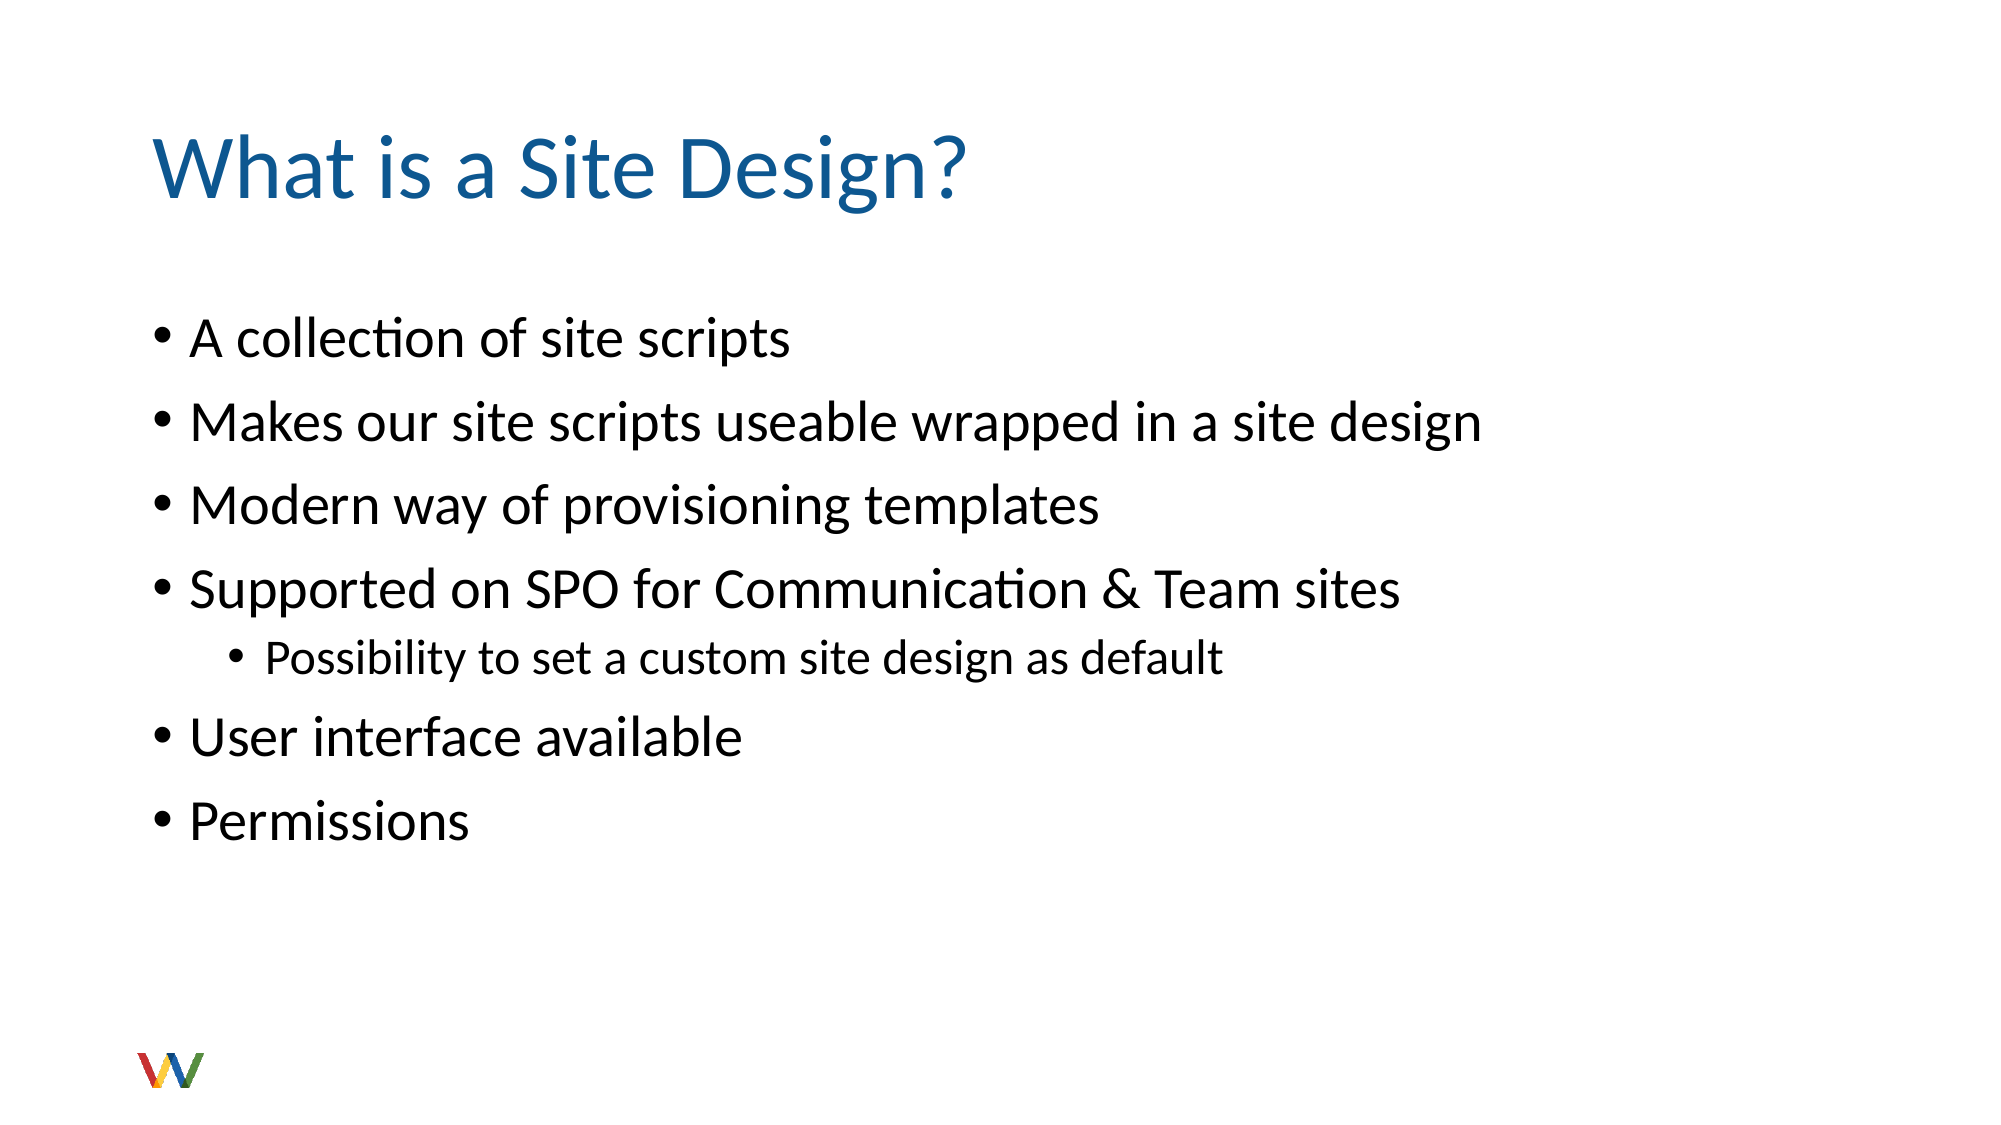

# What is a Site Design?
A collection of site scripts
Makes our site scripts useable wrapped in a site design
Modern way of provisioning templates
Supported on SPO for Communication & Team sites
Possibility to set a custom site design as default
User interface available
Permissions